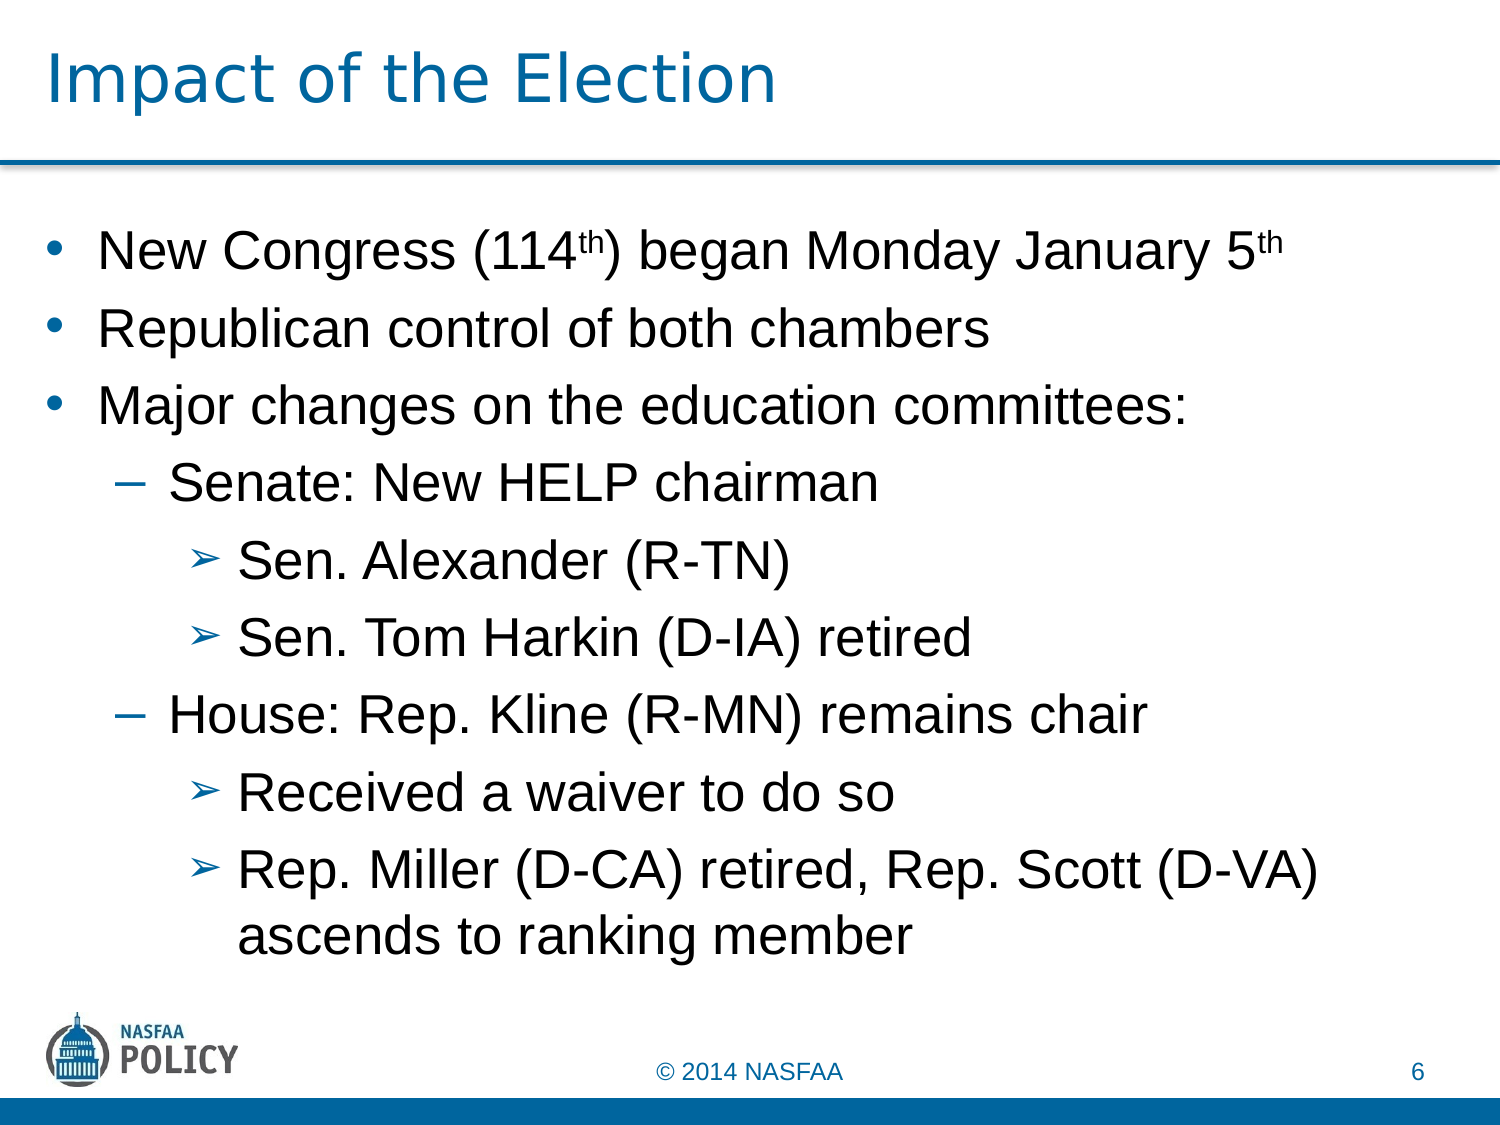

# Impact of the Election
New Congress (114th) began Monday January 5th
Republican control of both chambers
Major changes on the education committees:
Senate: New HELP chairman
Sen. Alexander (R-TN)
Sen. Tom Harkin (D-IA) retired
House: Rep. Kline (R-MN) remains chair
Received a waiver to do so
Rep. Miller (D-CA) retired, Rep. Scott (D-VA) ascends to ranking member